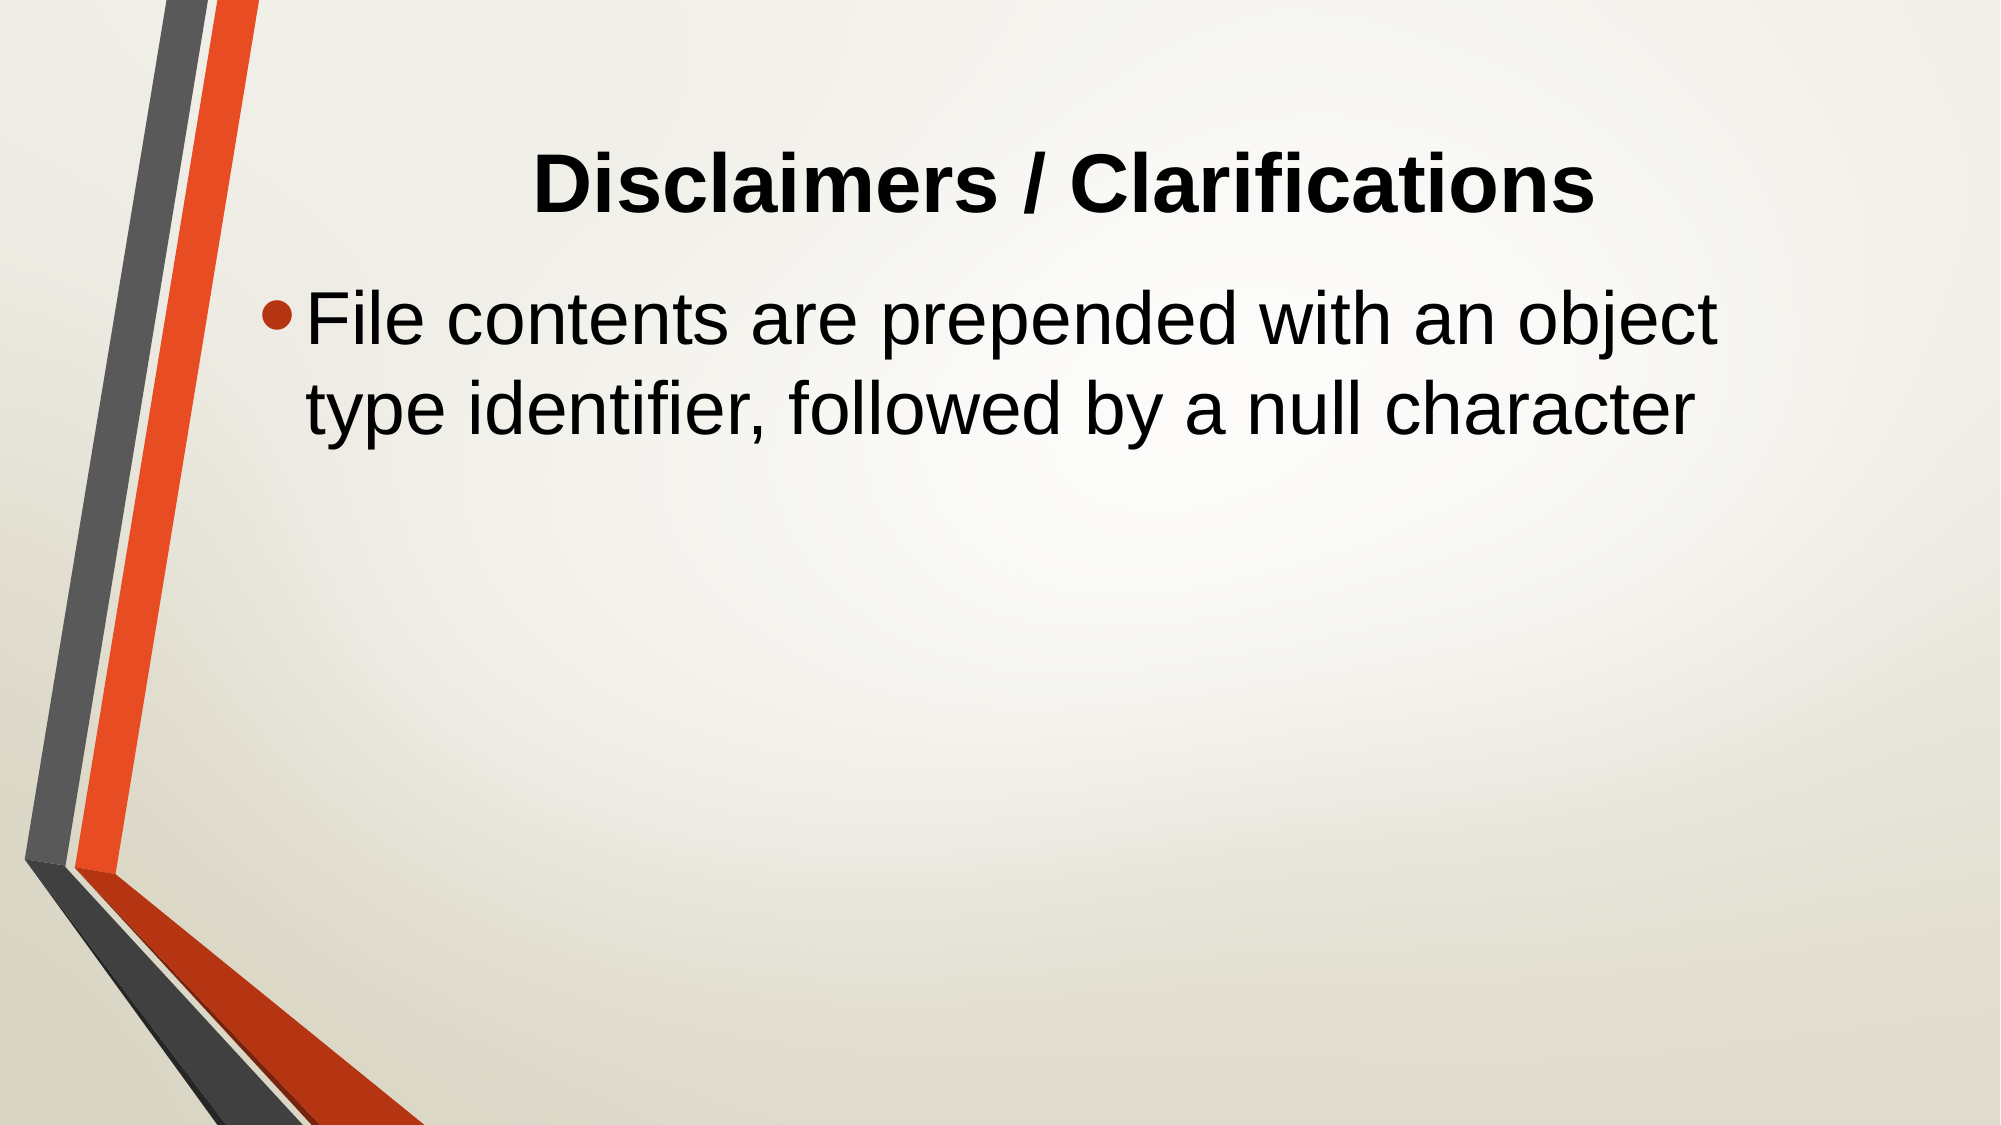

# Disclaimers / Clarifications
File contents are prepended with an object type identifier, followed by a null character